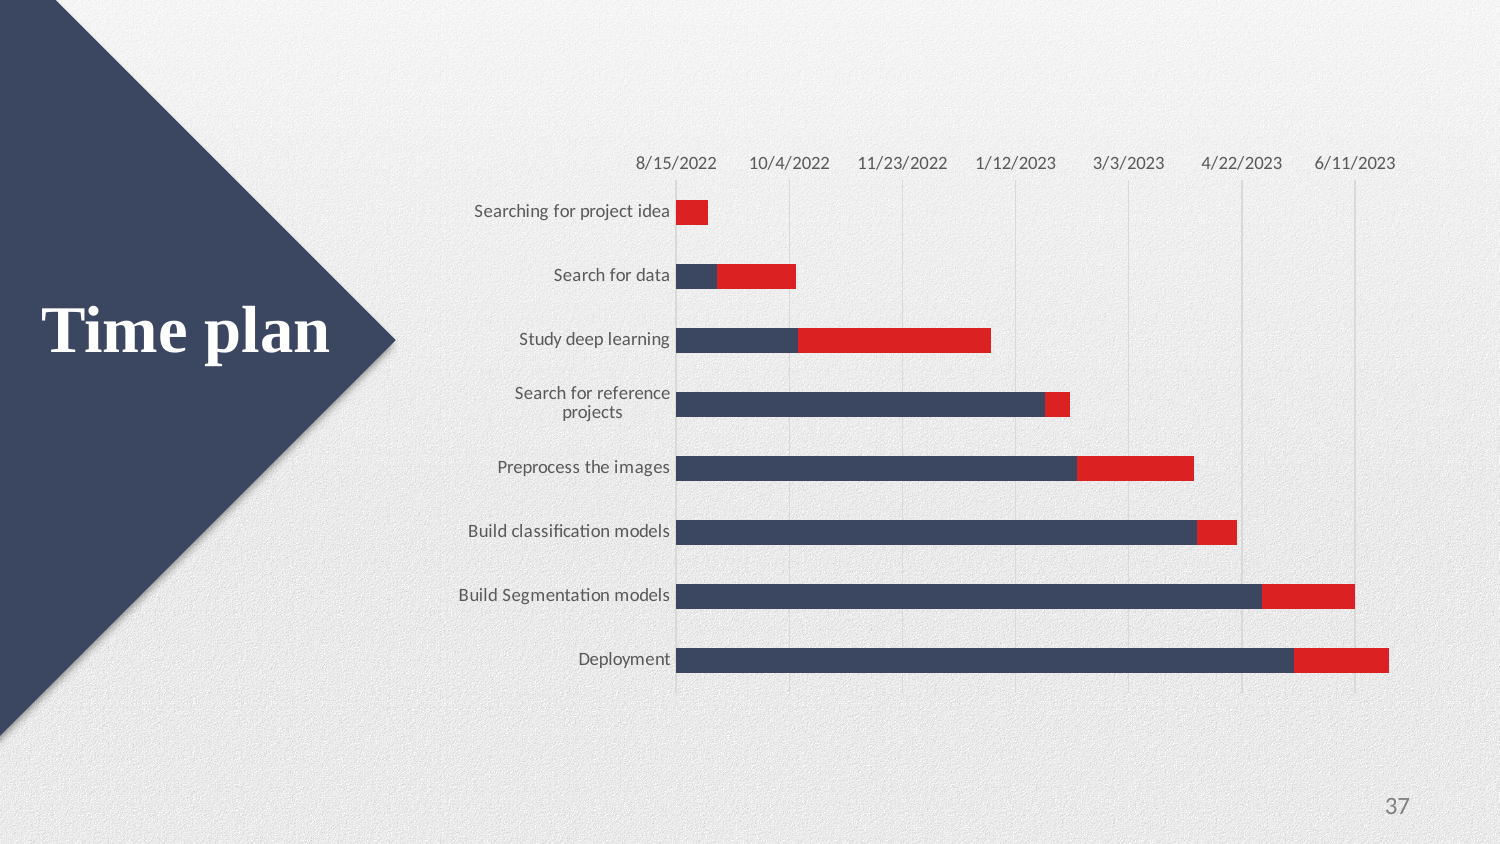

### Chart

| Category | Start date | Duration |
|---|---|---|
| Searching for project idea | 44788.0 | 14.0 |
| Search for data | 44806.0 | 35.0 |
| Study deep learning | 44842.0 | 85.0 |
| Search for reference projects | 44951.0 | 11.0 |
| Preprocess the images | 44965.0 | 52.0 |
| Build classification models | 45018.0 | 18.0 |
| Build Segmentation models | 45047.0 | 41.0 |
| Deployment | 45061.0 | 42.0 |
Time plan
37